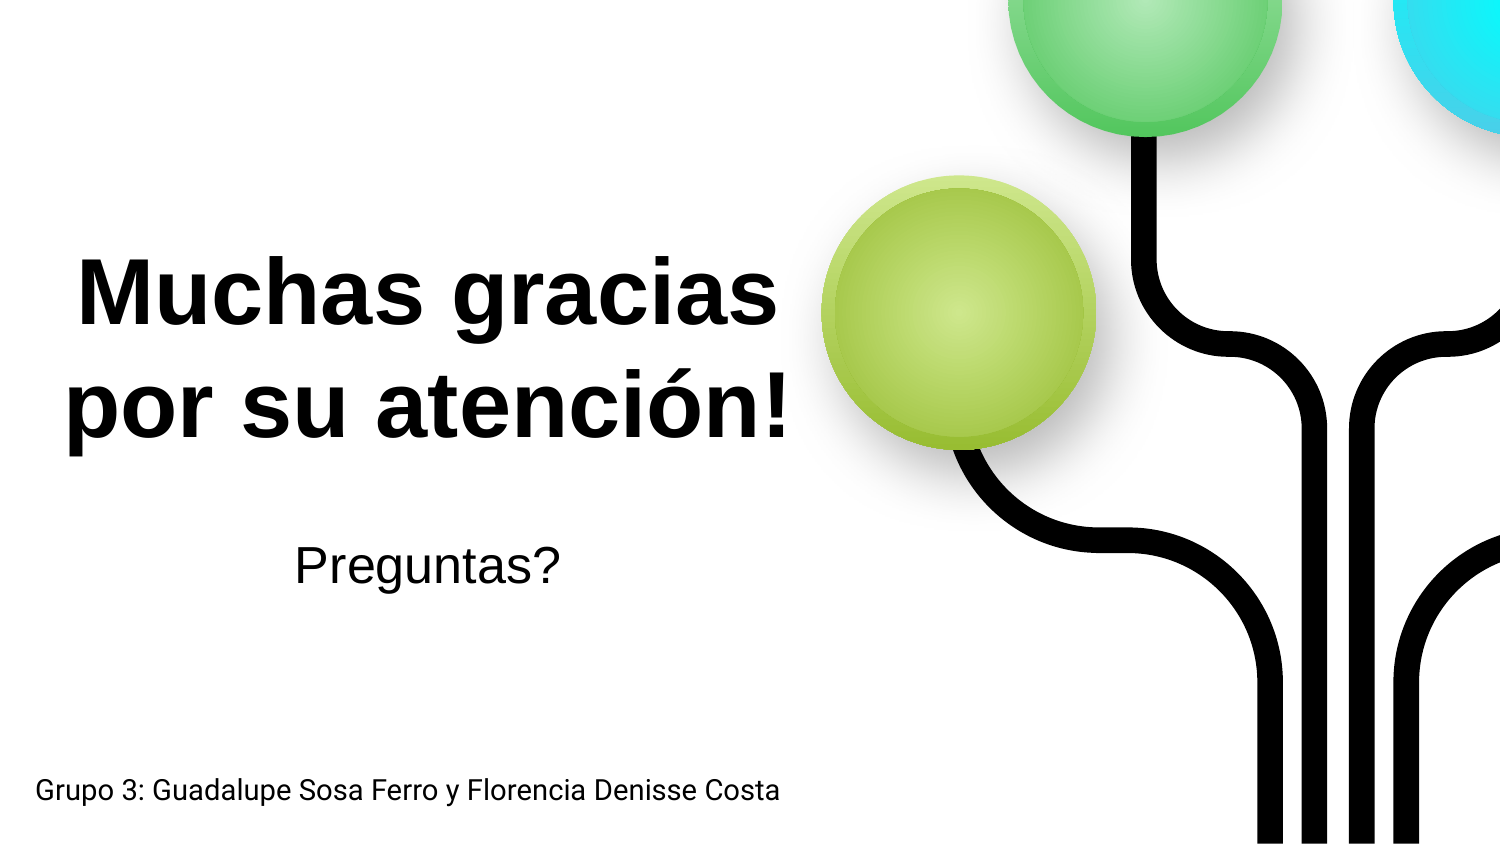

# Muchas gracias por su atención!

Preguntas?
Grupo 3: Guadalupe Sosa Ferro y Florencia Denisse Costa